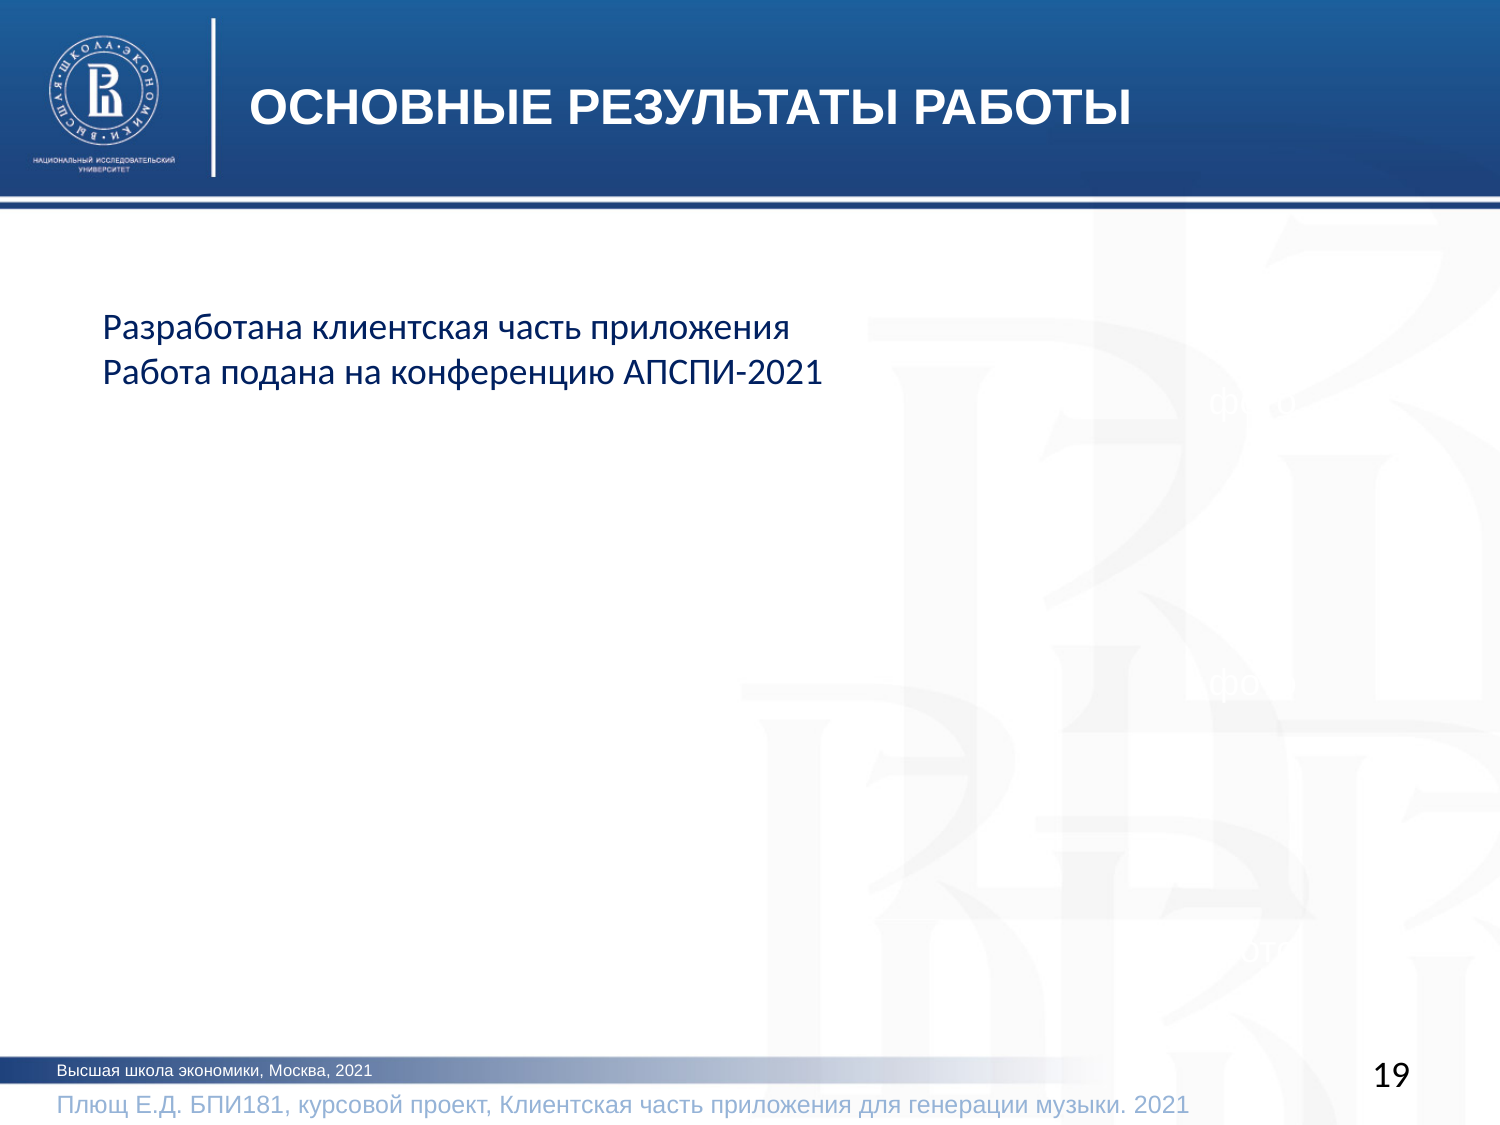

ОСНОВНЫЕ РЕЗУЛЬТАТЫ РАБОТЫ
Разработана клиентская часть приложения
Работа подана на конференцию АПСПИ-2021

фото
фото
фото
19
Высшая школа экономики, Москва, 2021
Плющ Е.Д. БПИ181, курсовой проект, Клиентская часть приложения для генерации музыки. 2021